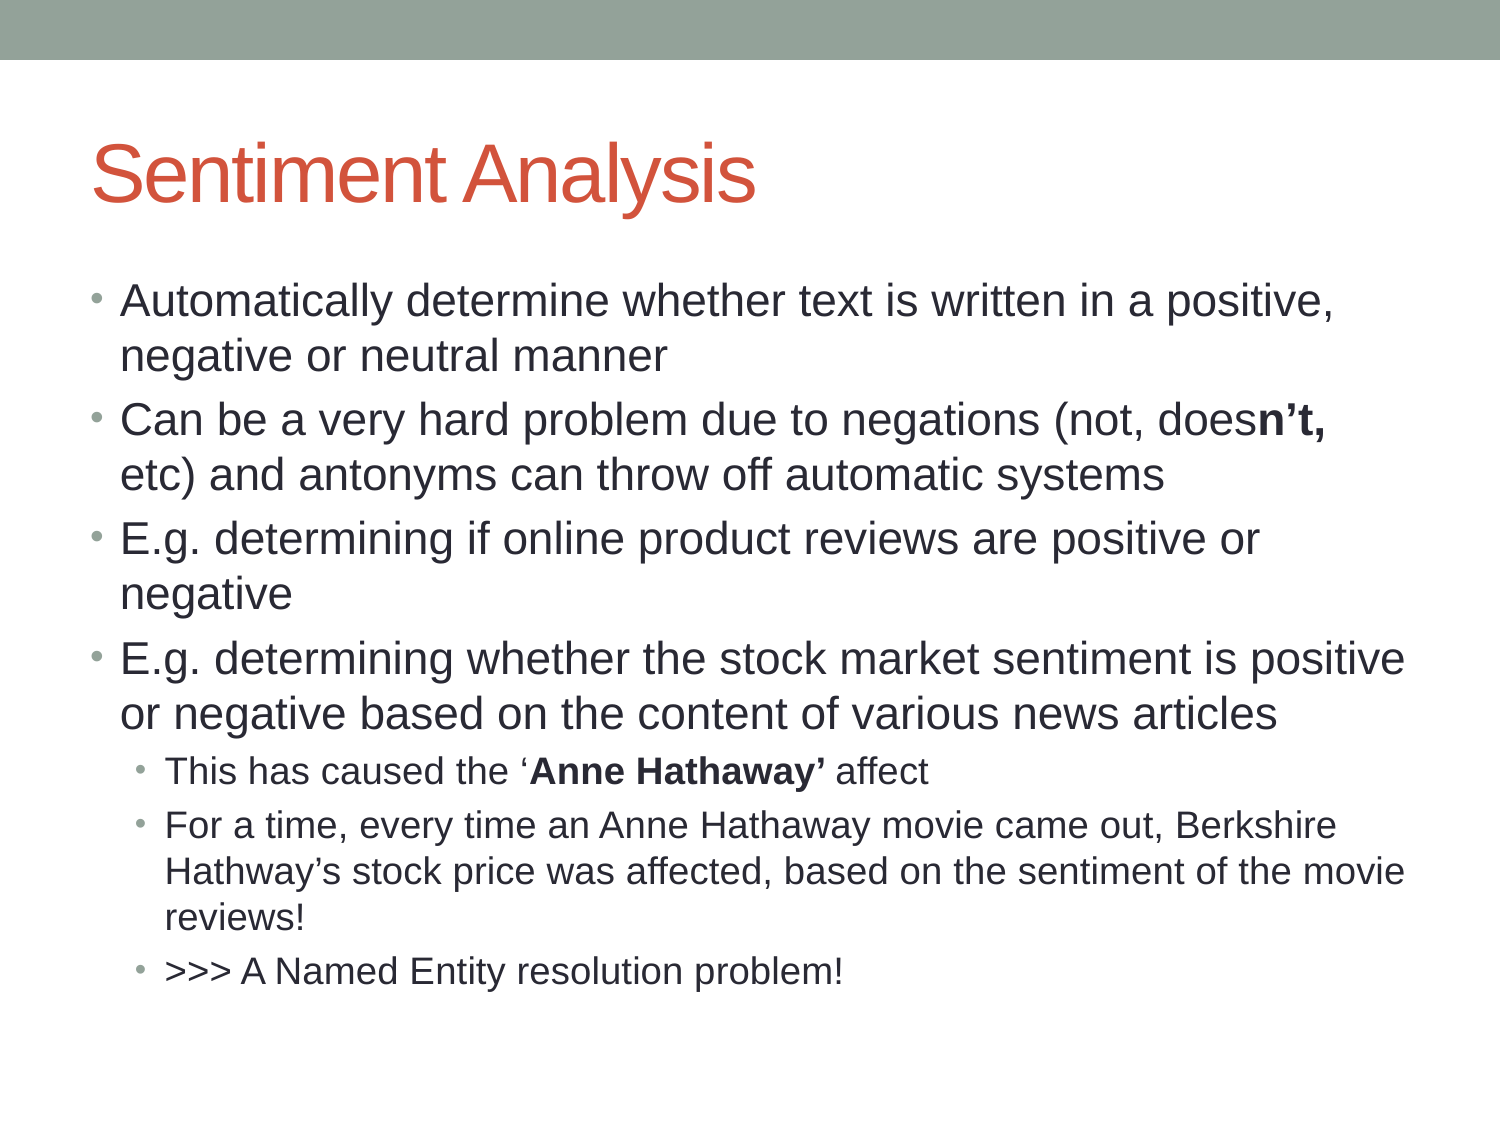

# Sentiment Analysis
Automatically determine whether text is written in a positive, negative or neutral manner
Can be a very hard problem due to negations (not, doesn’t, etc) and antonyms can throw off automatic systems
E.g. determining if online product reviews are positive or negative
E.g. determining whether the stock market sentiment is positive or negative based on the content of various news articles
This has caused the ‘Anne Hathaway’ affect
For a time, every time an Anne Hathaway movie came out, Berkshire Hathway’s stock price was affected, based on the sentiment of the movie reviews!
>>> A Named Entity resolution problem!